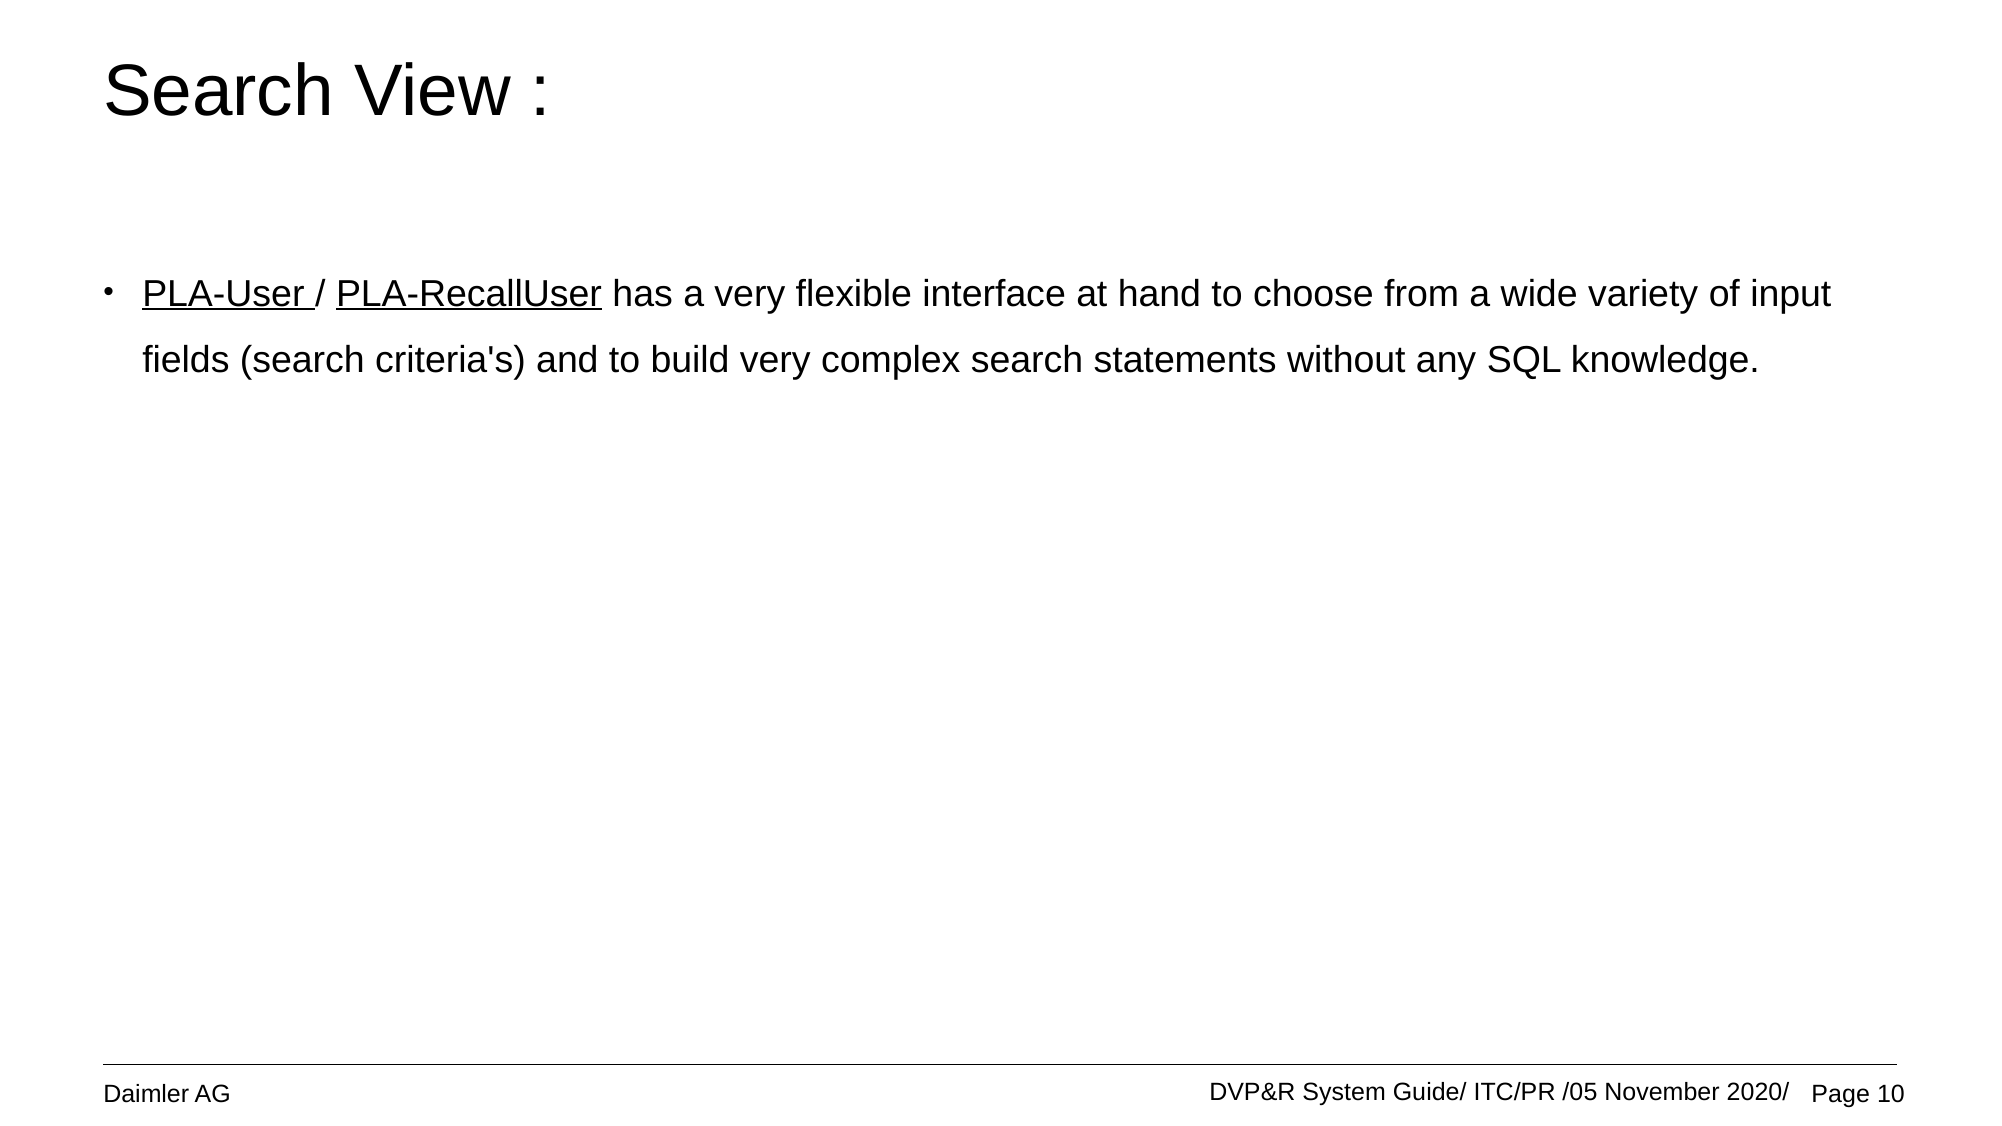

# Search View :
PLA-User / PLA-RecallUser has a very flexible interface at hand to choose from a wide variety of input fields (search criteria's) and to build very complex search statements without any SQL knowledge.

DVP&R System Guide/ ITC/PR /05 November 2020/
Page 10